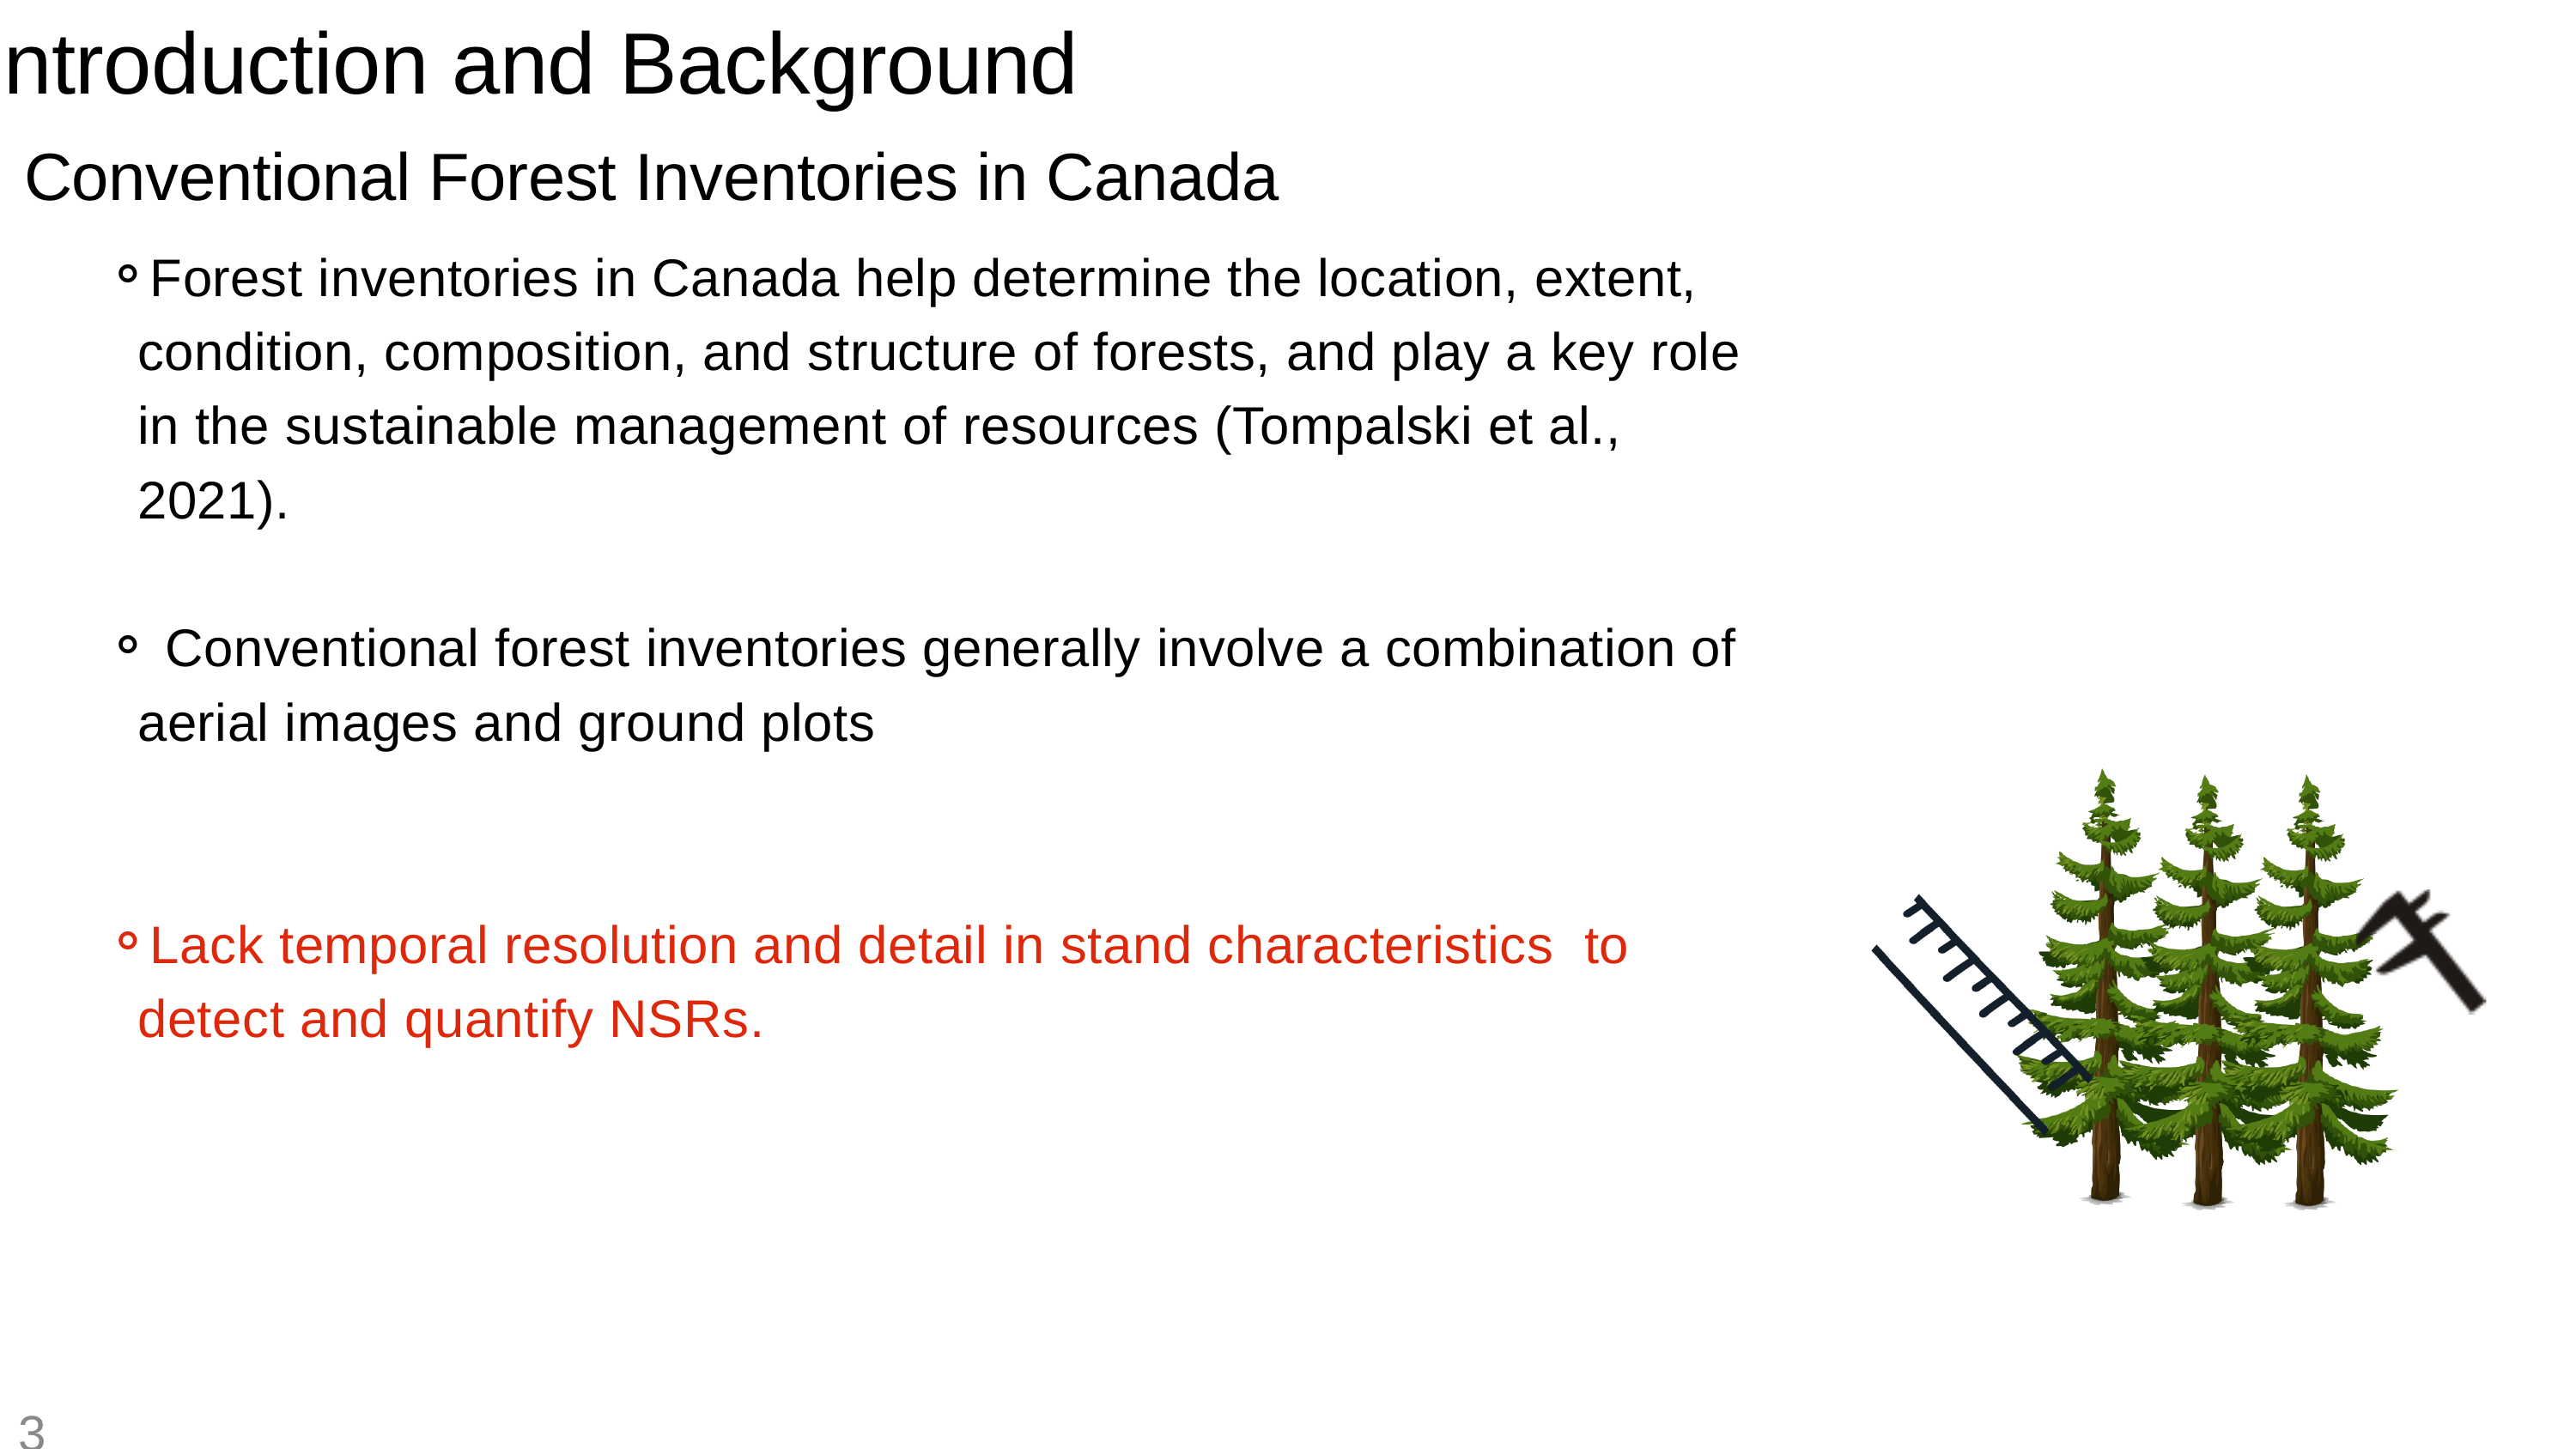

Introduction and Background

Conventional Forest Inventories in Canada
Forest inventories in Canada help determine the location, extent, condition, composition, and structure of forests, and play a key role in the sustainable management of resources (Tompalski et al., 2021).

 Conventional forest inventories generally involve a combination of aerial images and ground plots

Lack temporal resolution and detail in stand characteristics  to detect and quantify NSRs.

3